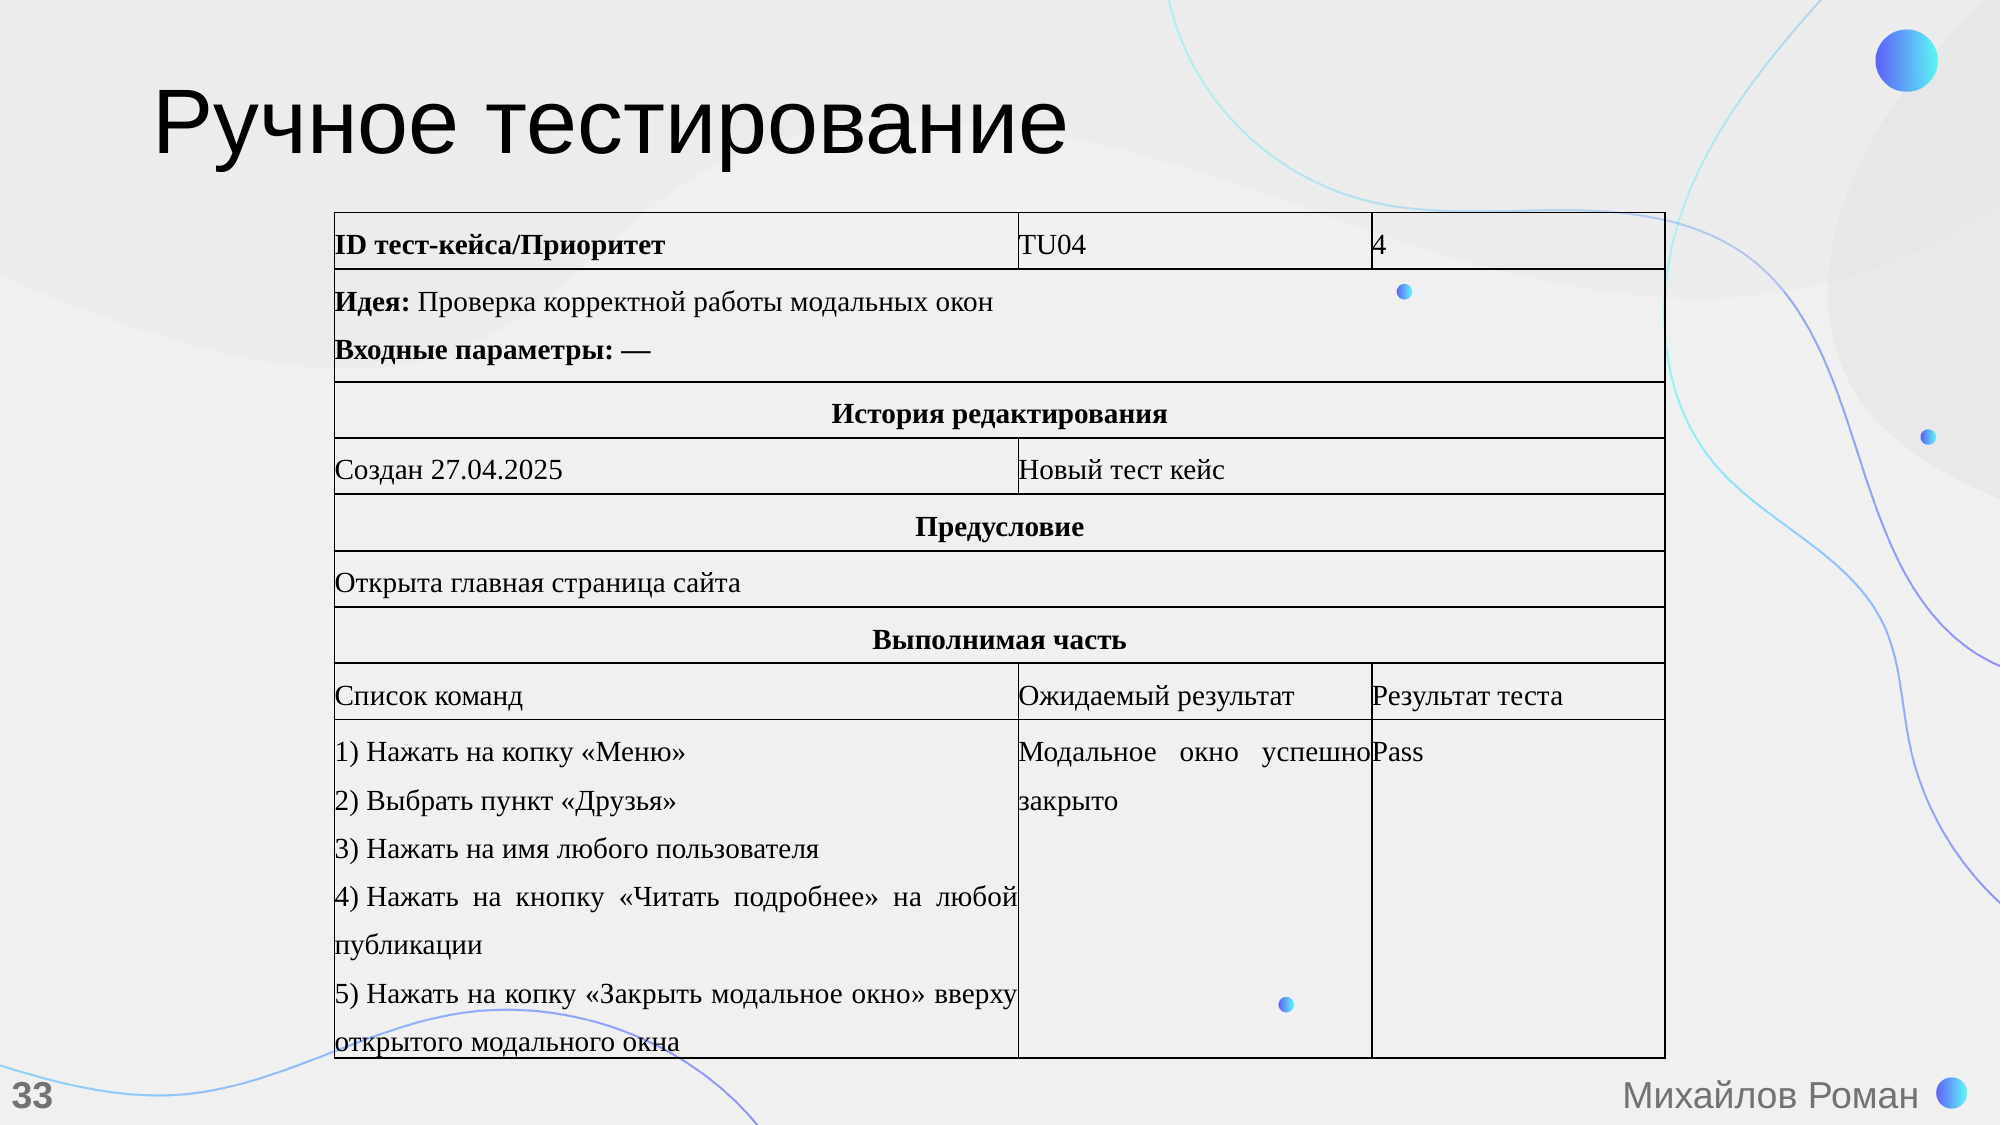

# Ручное тестирование
| ID тест-кейса/Приоритет | TU04 | 4 |
| --- | --- | --- |
| Идея: Проверка корректной работы модальных окон Входные параметры: — |  |  |
| История редактирования |  |  |
| Создан 27.04.2025 | Новый тест кейс |  |
| Предусловие |  |  |
| Открыта главная страница сайта |  |  |
| Выполнимая часть |  |  |
| Список команд | Ожидаемый результат | Результат теста |
| 1) Нажать на копку «Меню» 2) Выбрать пункт «Друзья» 3) Нажать на имя любого пользователя 4) Нажать на кнопку «Читать подробнее» на любой публикации 5) Нажать на копку «Закрыть модальное окно» вверху открытого модального окна | Модальное окно успешно закрыто | Pass |
| 33 | Михайлов Роман |
| --- | --- |